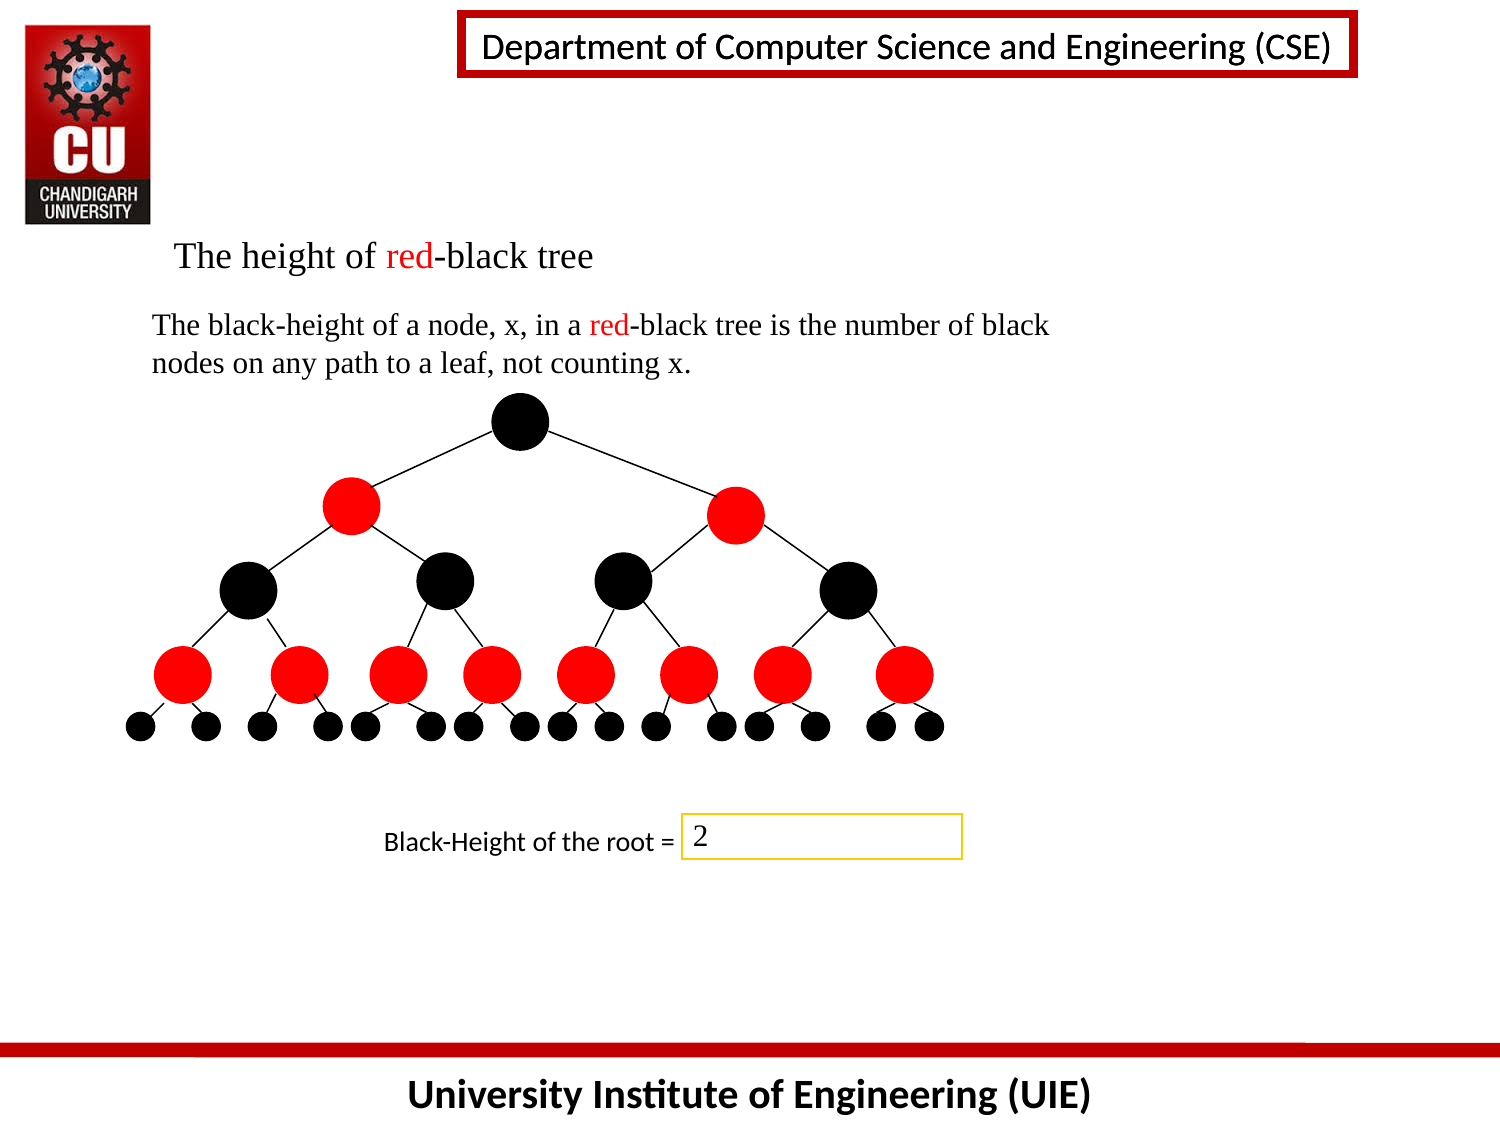

# The height of red-black tree

The black-height of a node, x, in a red-black tree is the number of black nodes on any path to a leaf, not counting x.

2
Black-Height of the root =